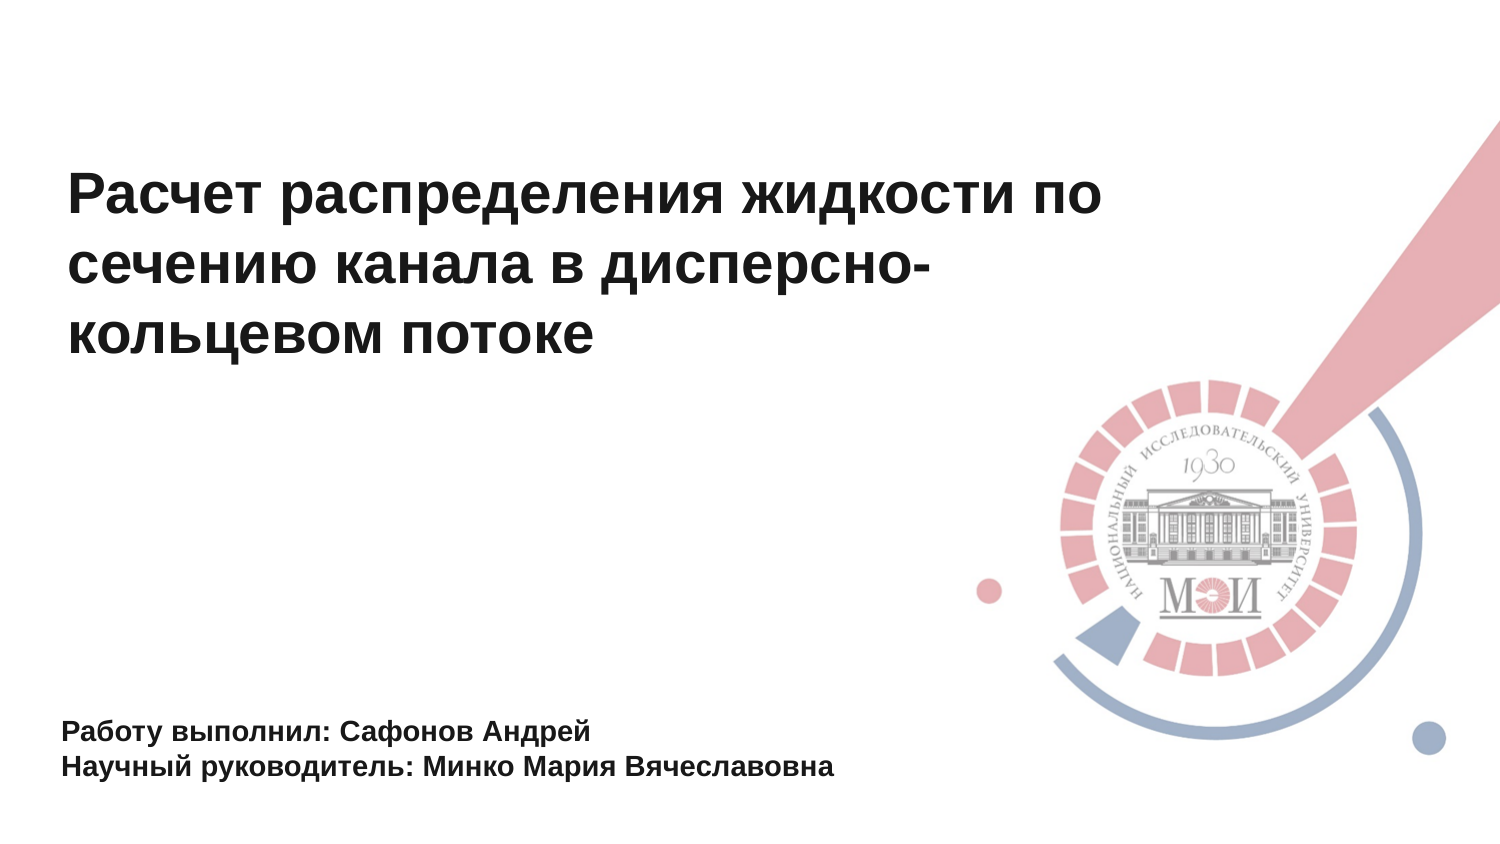

Расчет распределения жидкости по сечению канала в дисперсно-кольцевом потоке
Работу выполнил: Сафонов Андрей
Научный руководитель: Минко Мария Вячеславовна